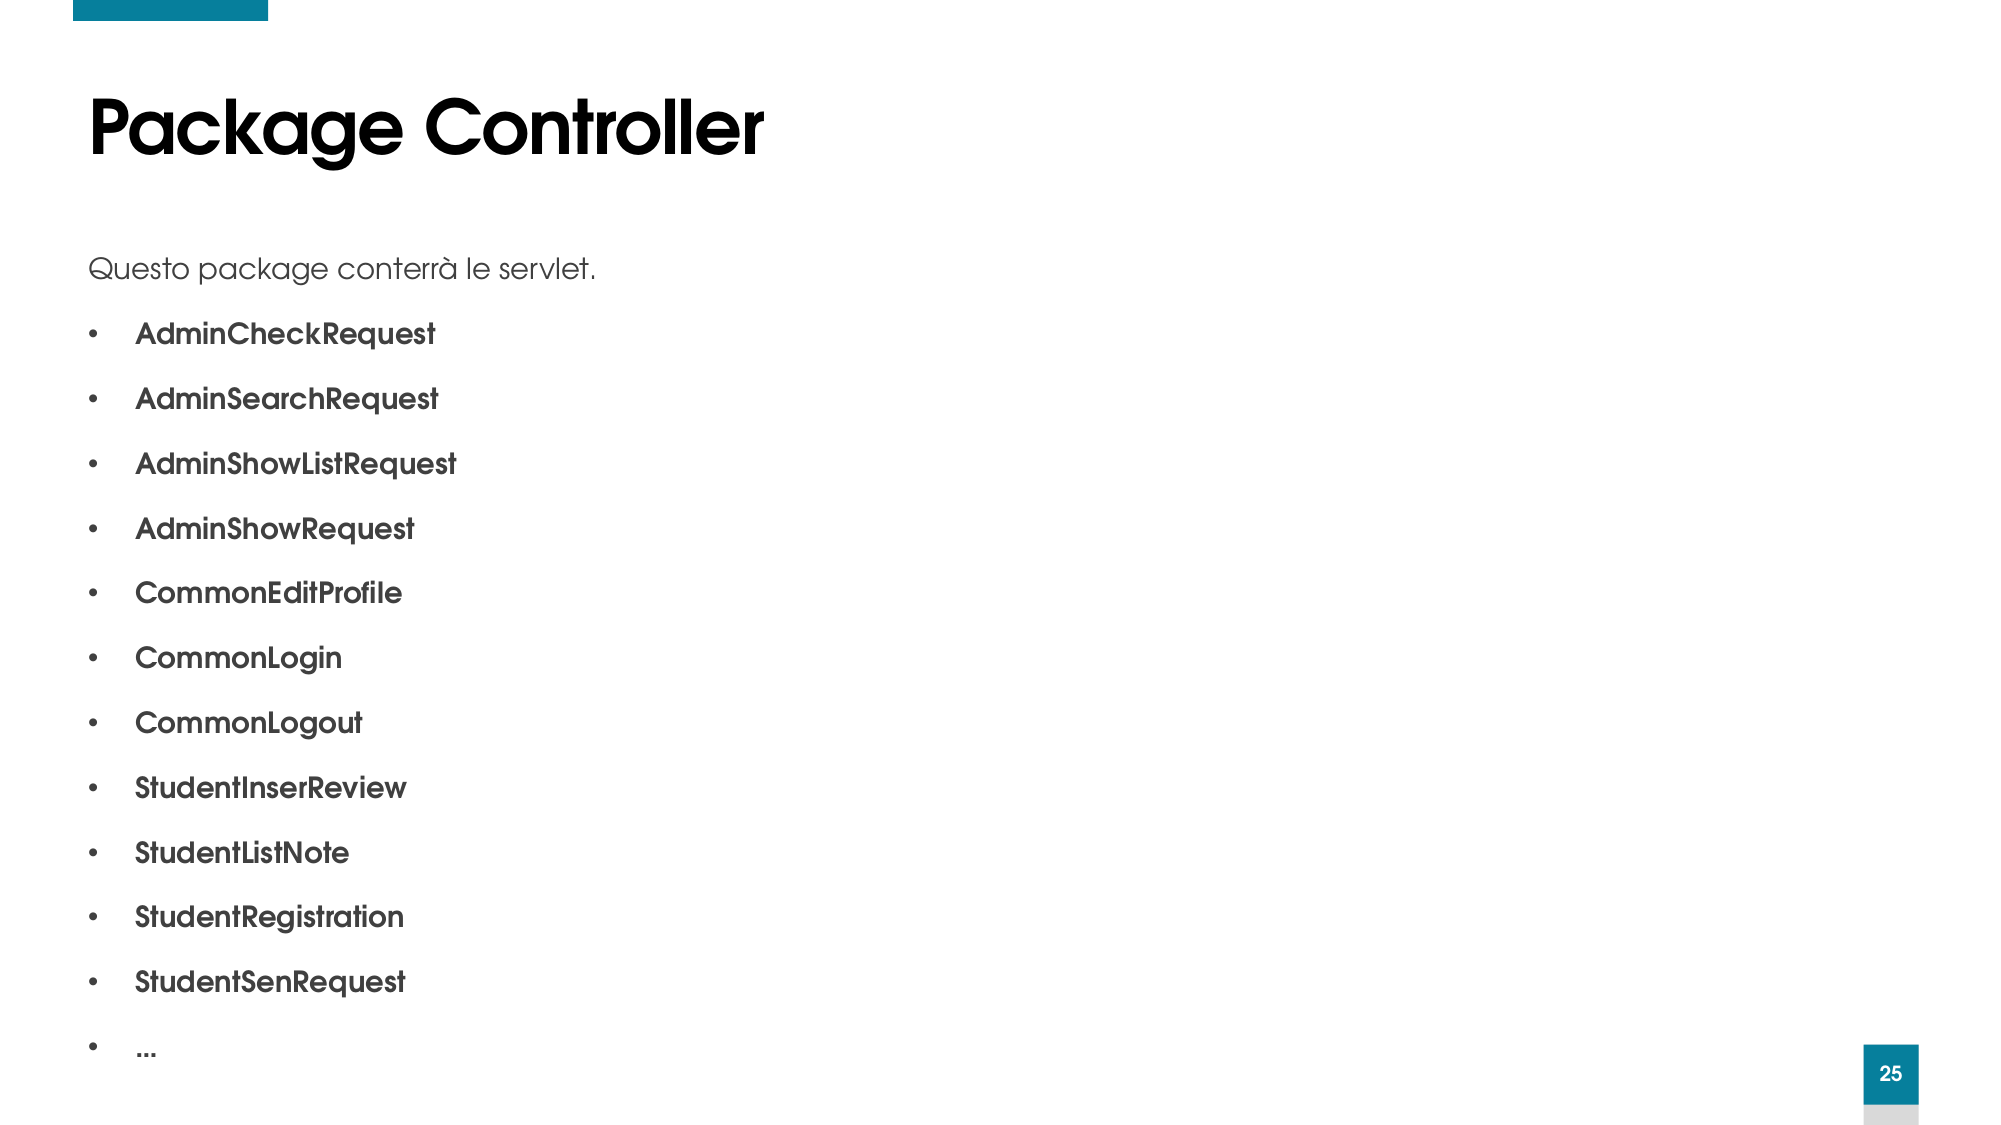

# Package Controller
Questo package conterrà le servlet.
AdminCheckRequest
AdminSearchRequest
AdminShowListRequest
AdminShowRequest
CommonEditProfile
CommonLogin
CommonLogout
StudentInserReview
StudentListNote
StudentRegistration
StudentSenRequest
…